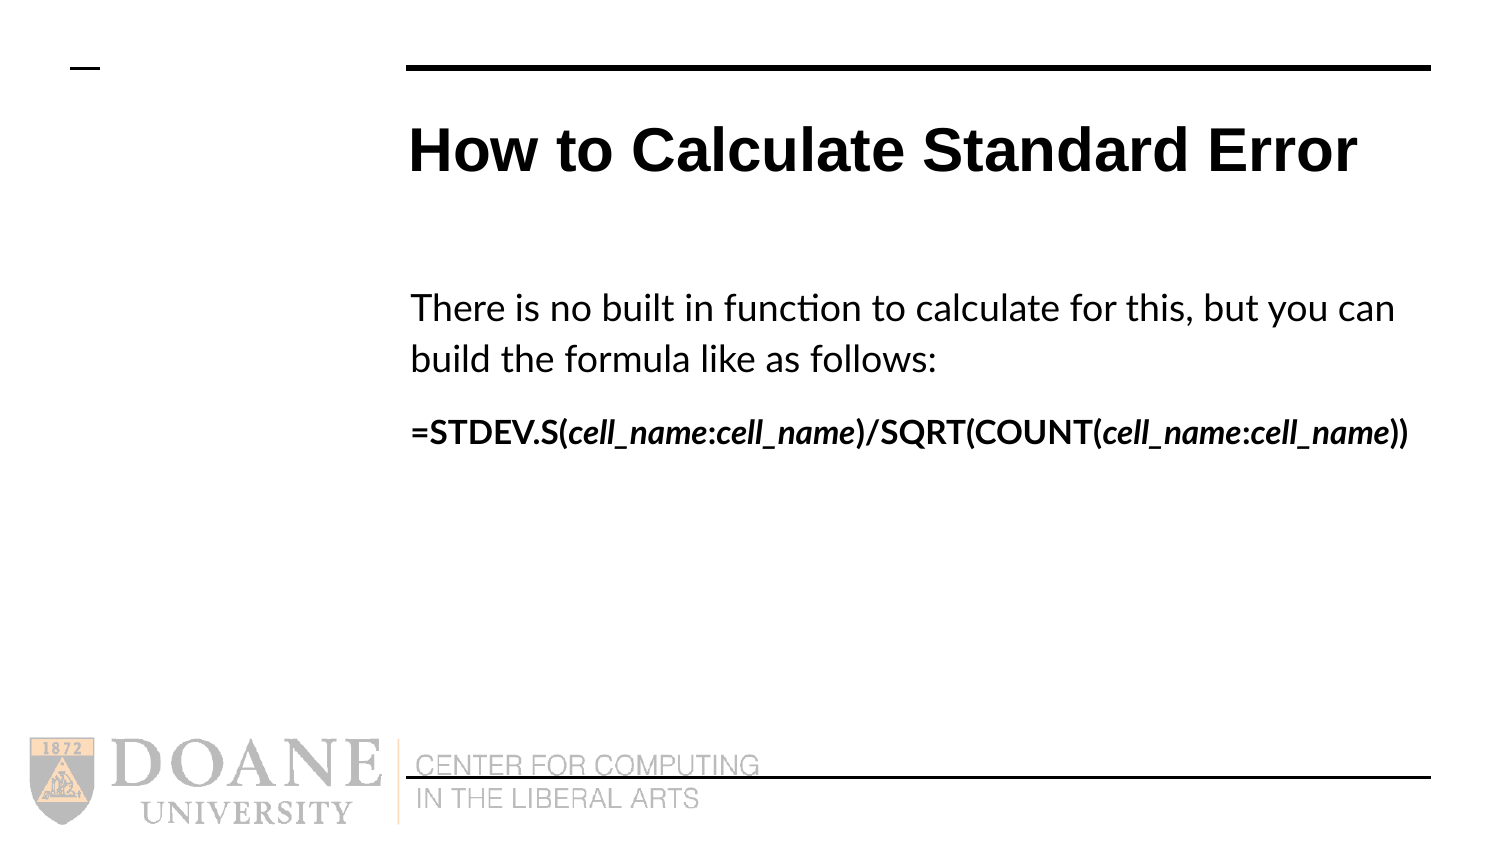

# How to Calculate Standard Error
There is no built in function to calculate for this, but you can build the formula like as follows:
=STDEV.S(cell_name:cell_name)/SQRT(COUNT(cell_name:cell_name))